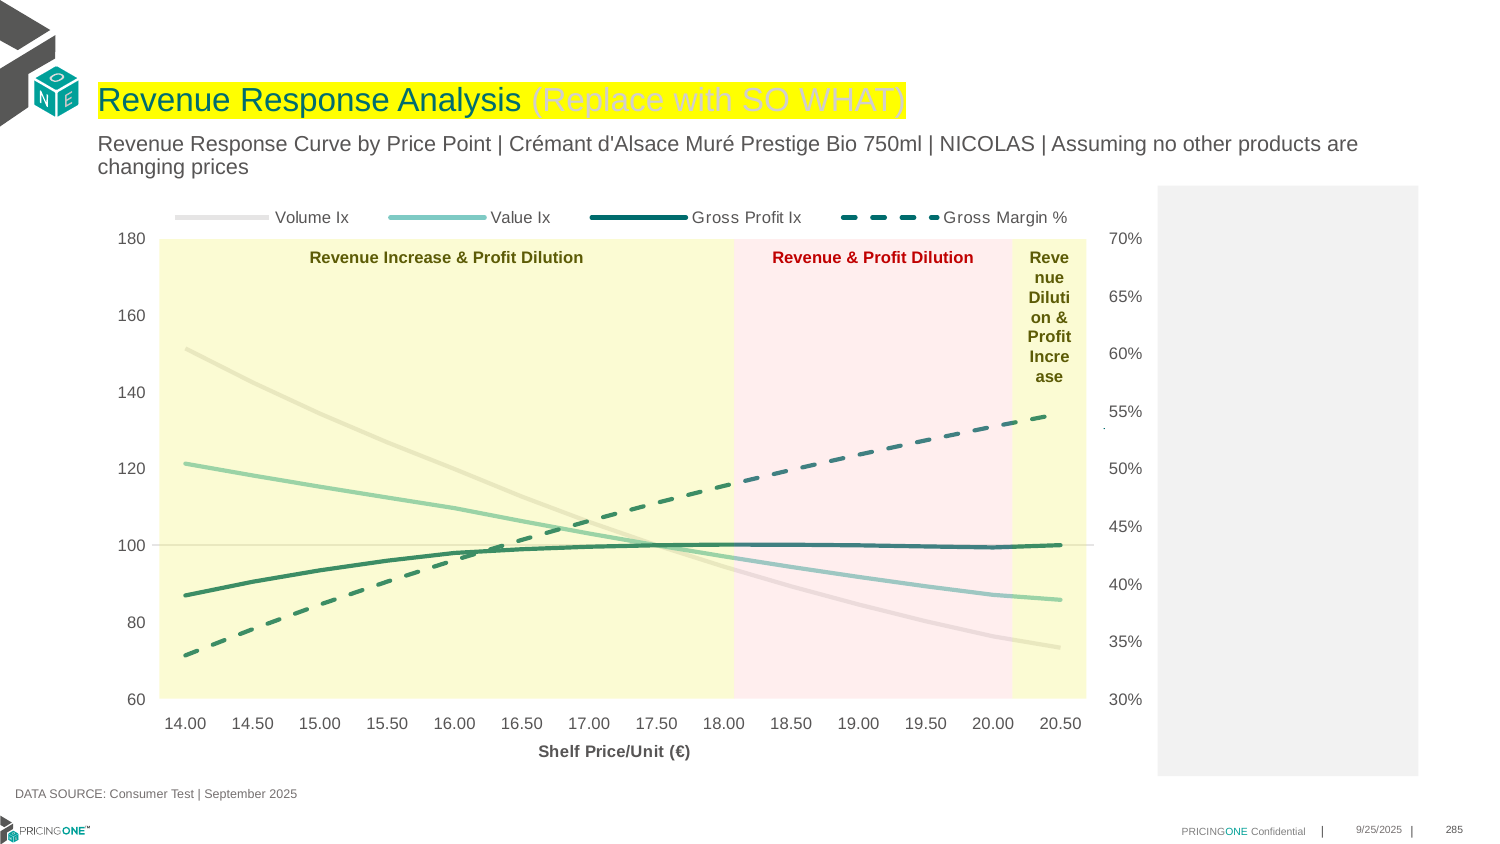

# Revenue Response Analysis (Replace with SO WHAT)

Revenue Response Curve by Price Point | Crémant d'Alsace Muré Prestige Bio 750ml | NICOLAS | Assuming no other products are changing prices

### Chart:

| Category | Volume Ix | Value Ix | Gross Profit Ix | Gross Margin % |
|---|---|---|---|---|
| 14.00 | 151.29135134875838 | 121.27387556022711 | 86.93488478854879 | 0.3377084286752123 |
| 14.50 | 142.4242149810057 | 118.20151393642533 | 90.49459622841664 | 0.36054606906572223 |
| 15.00 | 134.28611588574853 | 115.2531282803289 | 93.48414269458554 | 0.3818612000968649 |
| 15.50 | 126.81488744644784 | 112.43540069554403 | 95.98937668563235 | 0.40180116138406263 |
| 16.00 | 119.85700148477596 | 109.66418420195743 | 98.00633377085174 | 0.4204948750908107 |
| 16.50 | 112.65969747791655 | 106.27157288201829 | 98.96732749342927 | 0.43805563645169526 |
| 17.00 | 106.06047008775224 | 103.05307445834858 | 99.6153116607343 | 0.4545834118501747 |
| 17.50 | 100.0 | 100.0 | 100.0 | 0.47016674294016986 |
| 18.00 | 94.42663628674646 | 97.10485934381802 | 100.16482158891348 | 0.4848843334140541 |
| 18.50 | 89.2952681928283 | 94.36124909473884 | 100.14798551172468 | 0.49880637845691755 |
| 19.00 | 84.56617263103678 | 91.76352448023951 | 99.98310543519868 | 0.5119956842869986 |
| 19.50 | 80.20394135522085 | 89.30636522162621 | 99.69950301275247 | 0.5245086154591267 |
| 20.00 | 76.26187925841116 | 87.08180006132798 | 99.43356109971782 | 0.5363959000726486 |
| 20.50 | 73.30690674258175 | 85.78924307761582 | 100.03550566504418 | 0.5477033171440474 |
Revenue Increase & Profit Dilution
Revenue & Profit Dilution
Revenue Dilution & Profit Increase

DATA SOURCE: Consumer Test | September 2025

9/25/2025
285